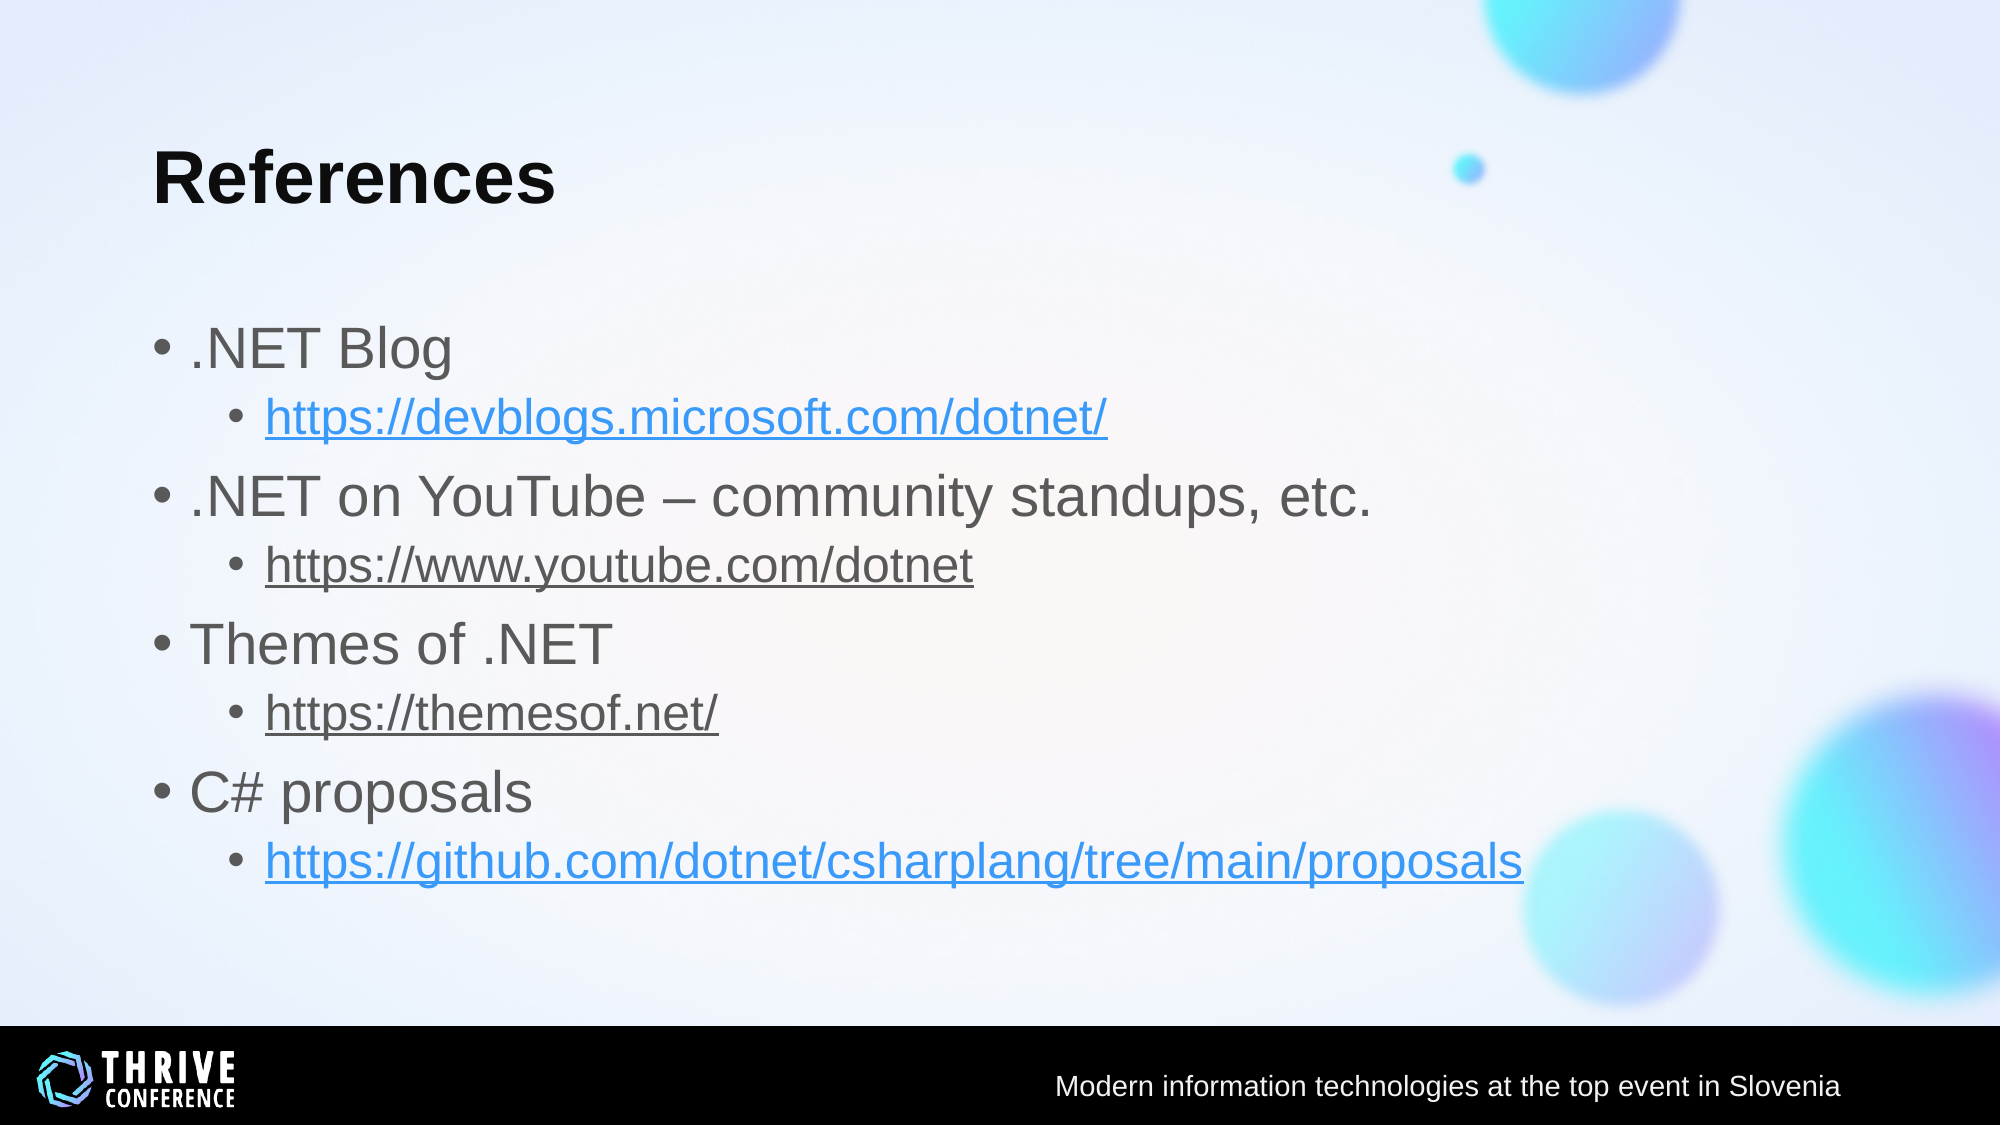

# References
.NET Blog
https://devblogs.microsoft.com/dotnet/
.NET on YouTube – community standups, etc.
https://www.youtube.com/dotnet
Themes of .NET
https://themesof.net/
C# proposals
https://github.com/dotnet/csharplang/tree/main/proposals